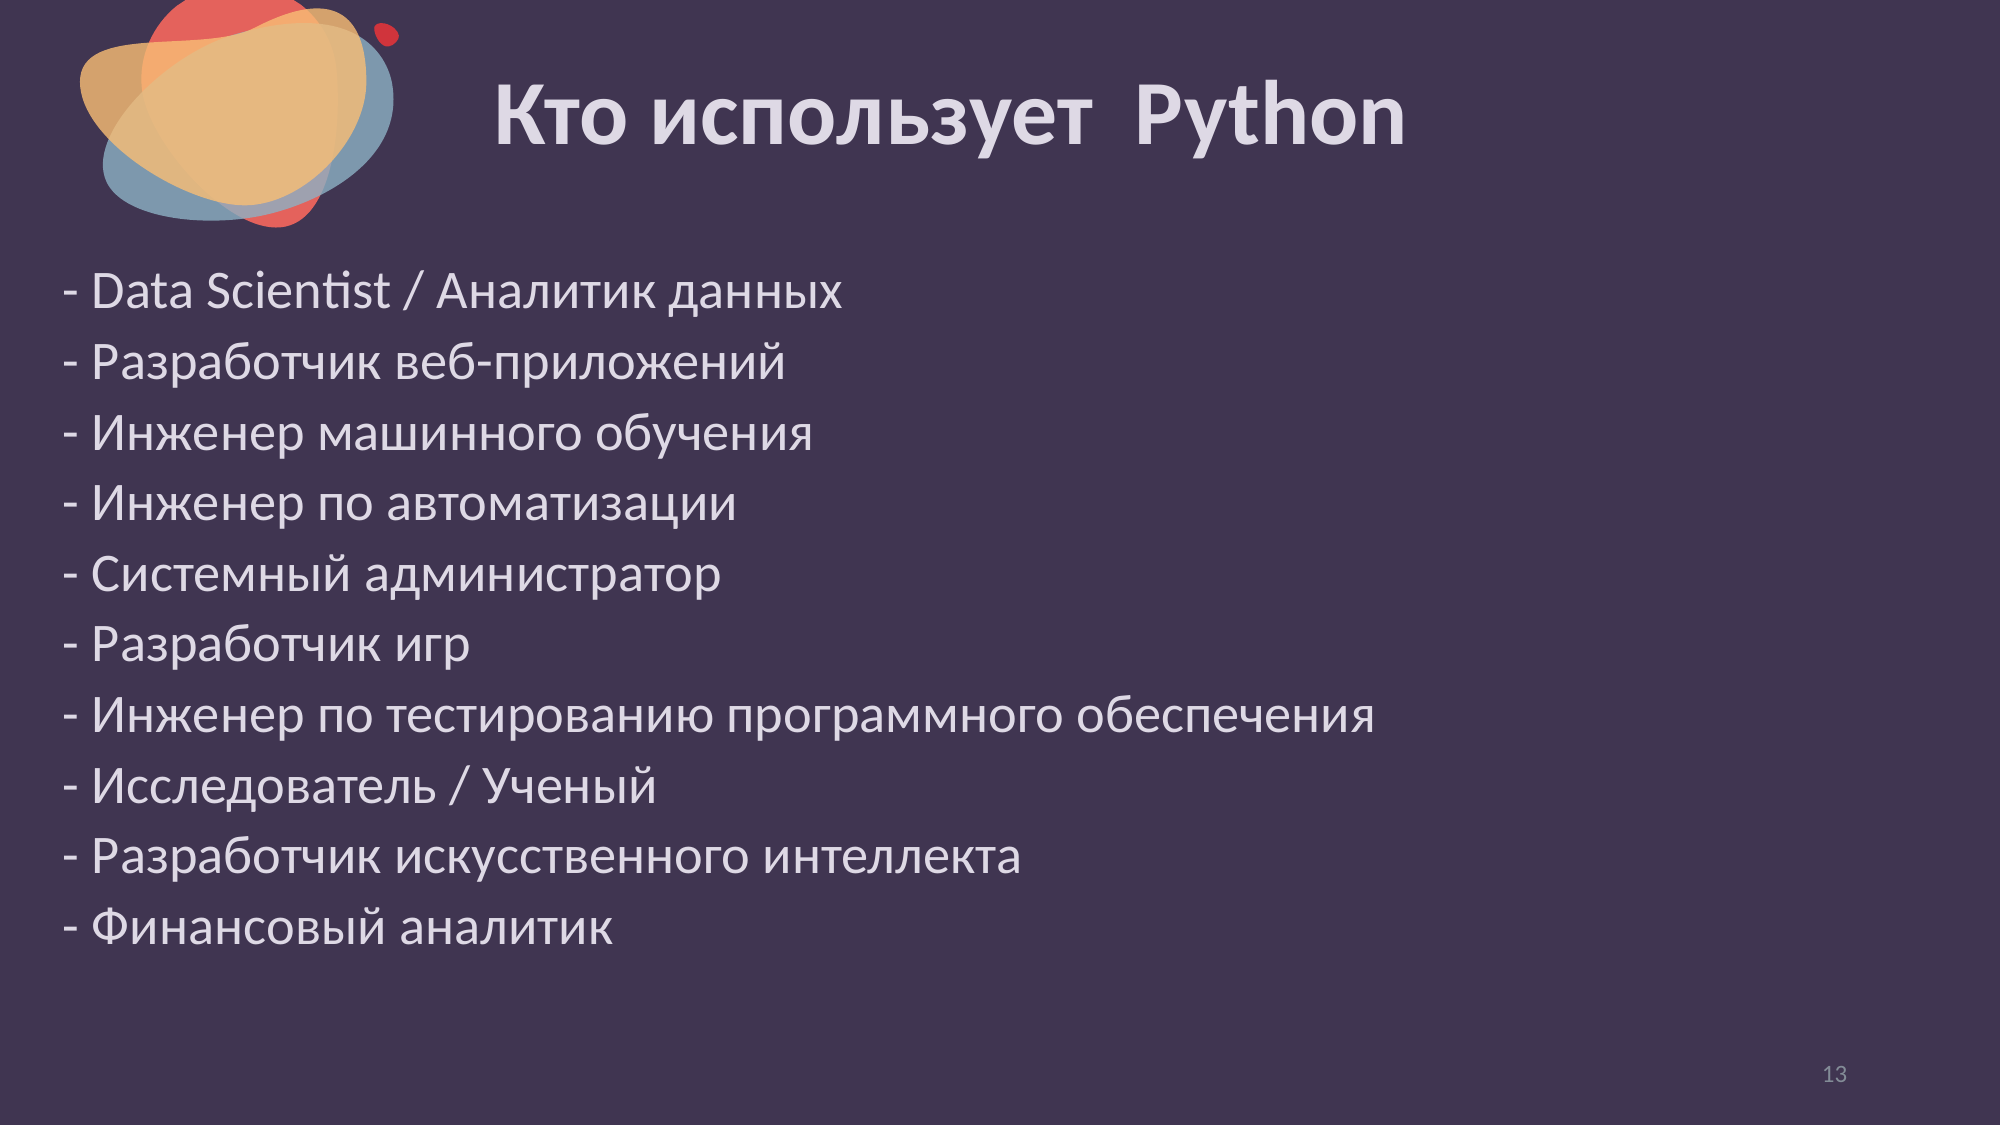

# Кто использует  Python
- Data Scientist / Аналитик данных
- Разработчик веб-приложений
- Инженер машинного обучения
- Инженер по автоматизации
- Системный администратор
- Разработчик игр
- Инженер по тестированию программного обеспечения
- Исследователь / Ученый
- Разработчик искусственного интеллекта
- Финансовый аналитик

13